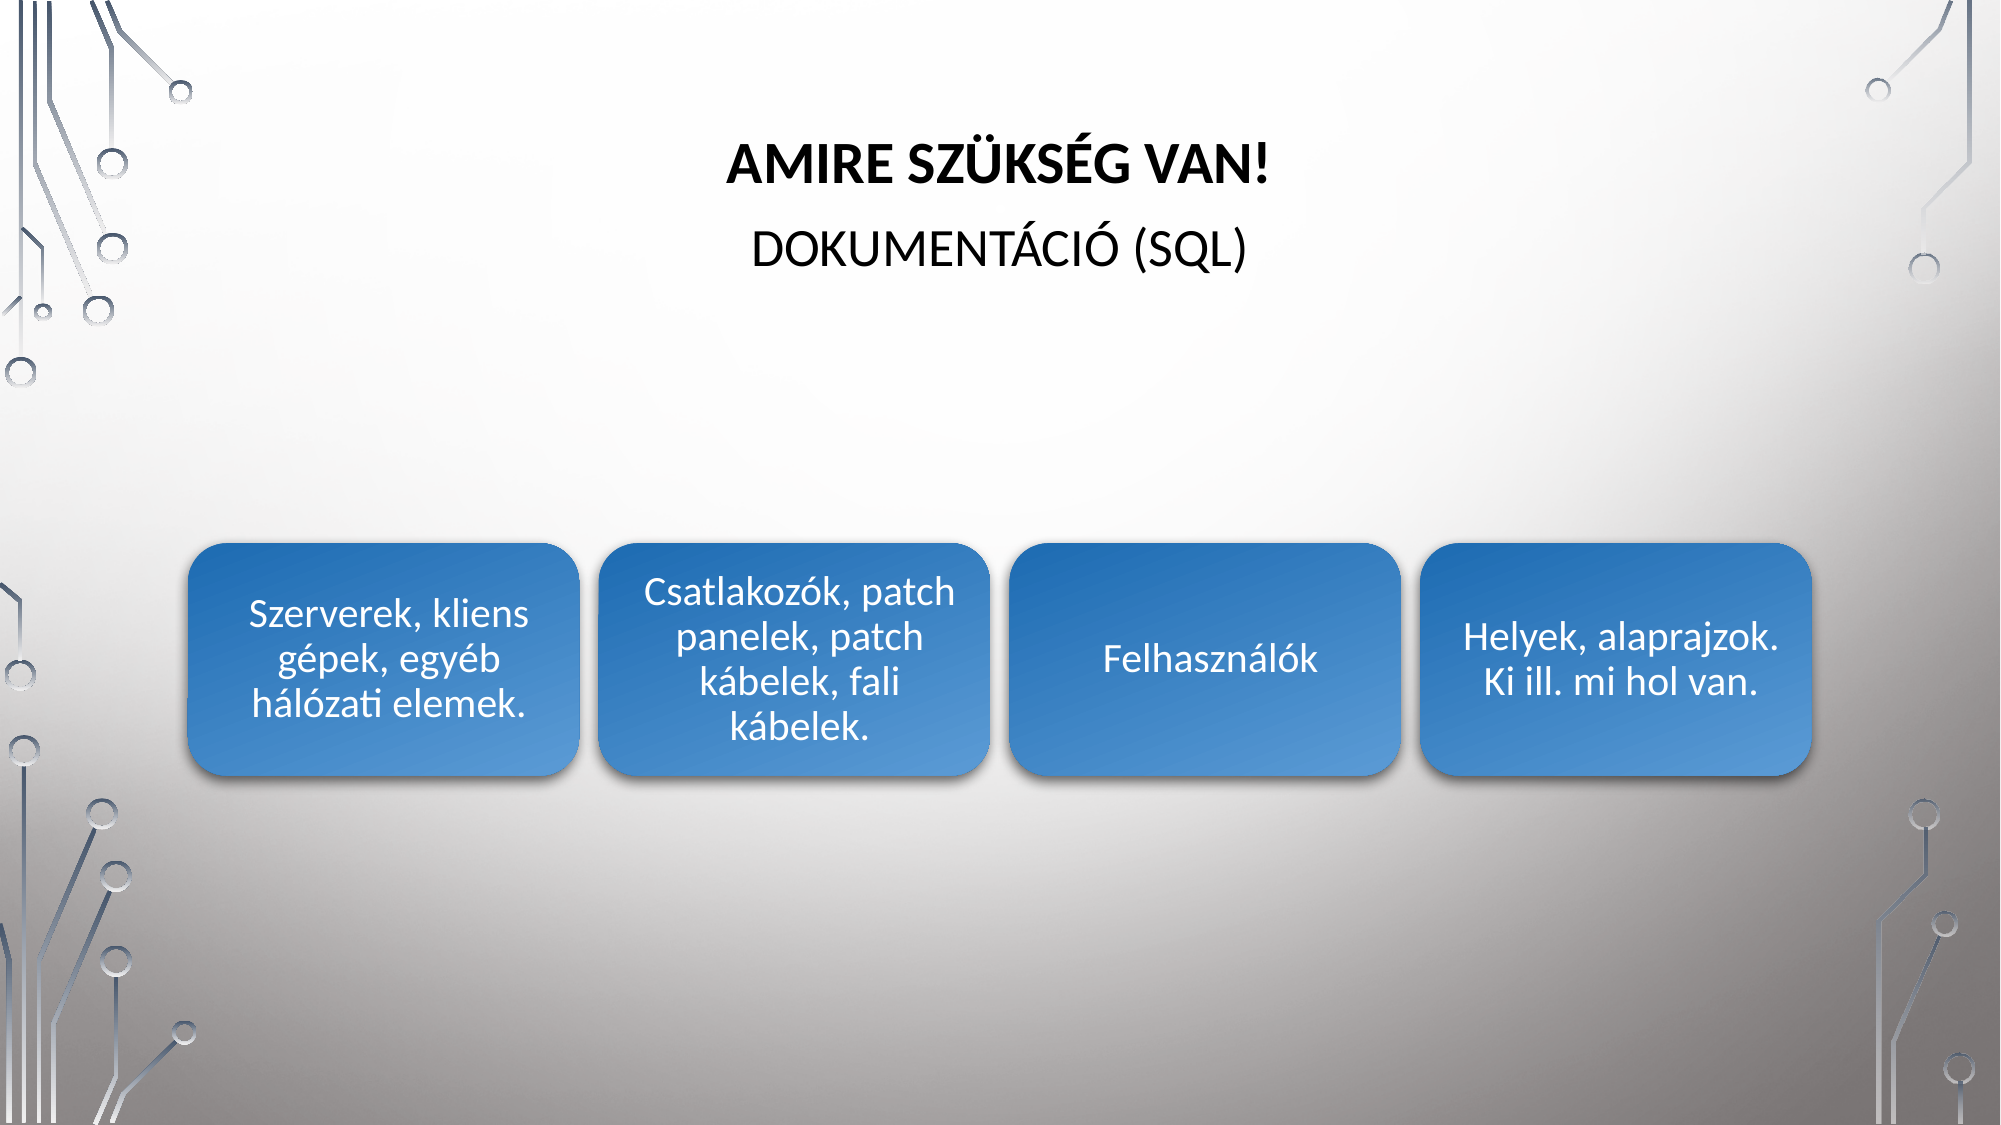

Amire szükség van!
dokumentáciÓ (SQL)
Szerverek, kliens gépek, egyéb hálózati elemek.
Csatlakozók, patch panelek, patch kábelek, fali kábelek.
Felhasználók
Helyek, alaprajzok. Ki ill. mi hol van.